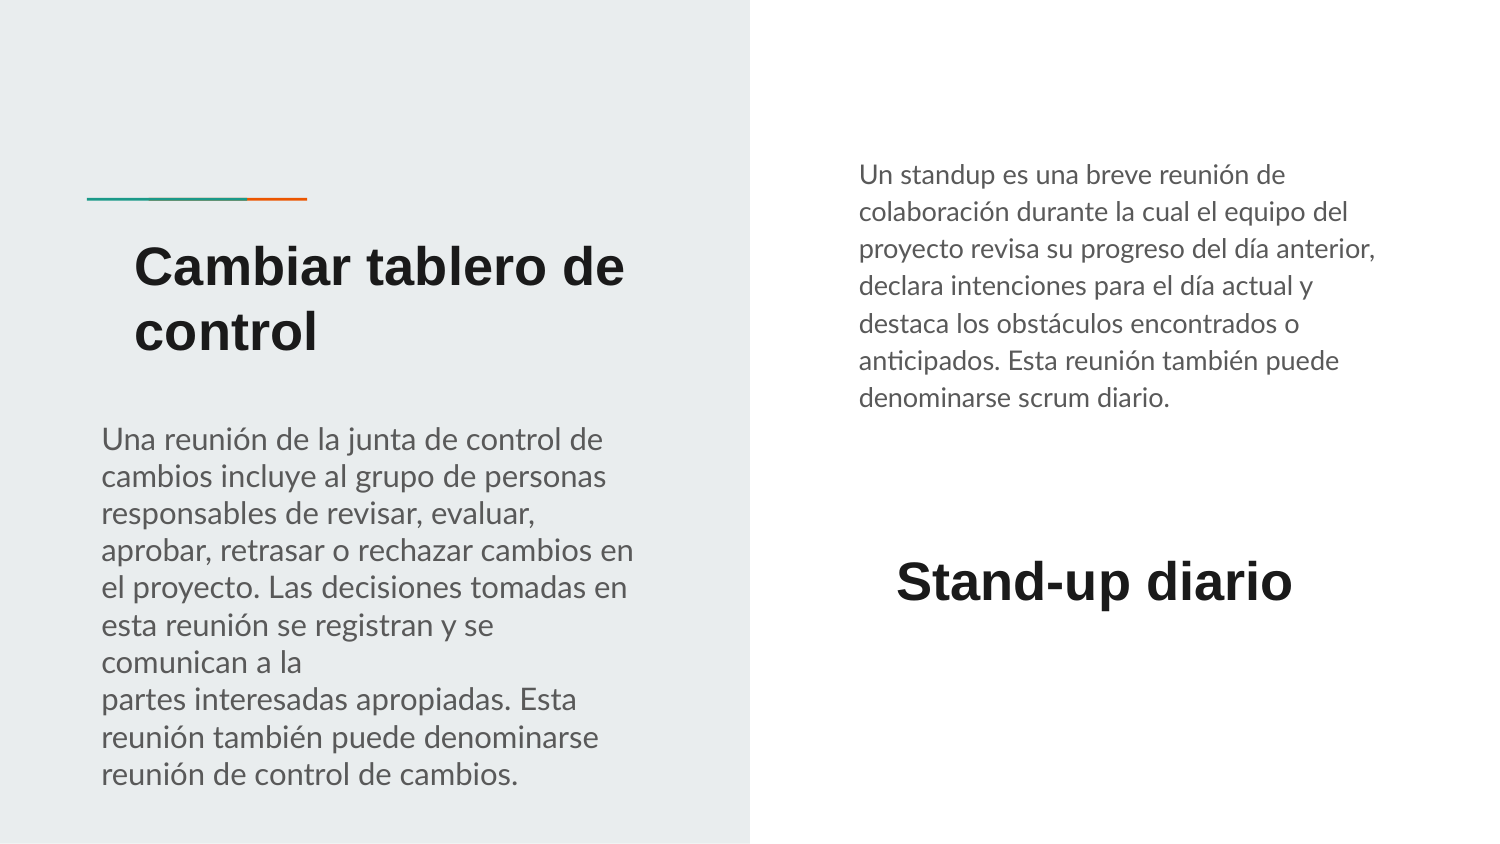

Un standup es una breve reunión de colaboración durante la cual el equipo del proyecto revisa su progreso del día anterior, declara intenciones para el día actual y destaca los obstáculos encontrados o anticipados. Esta reunión también puede denominarse scrum diario.
# Cambiar tablero de control
Una reunión de la junta de control de cambios incluye al grupo de personas responsables de revisar, evaluar, aprobar, retrasar o rechazar cambios en el proyecto. Las decisiones tomadas en esta reunión se registran y se comunican a la
partes interesadas apropiadas. Esta reunión también puede denominarse reunión de control de cambios.

Stand-up diario